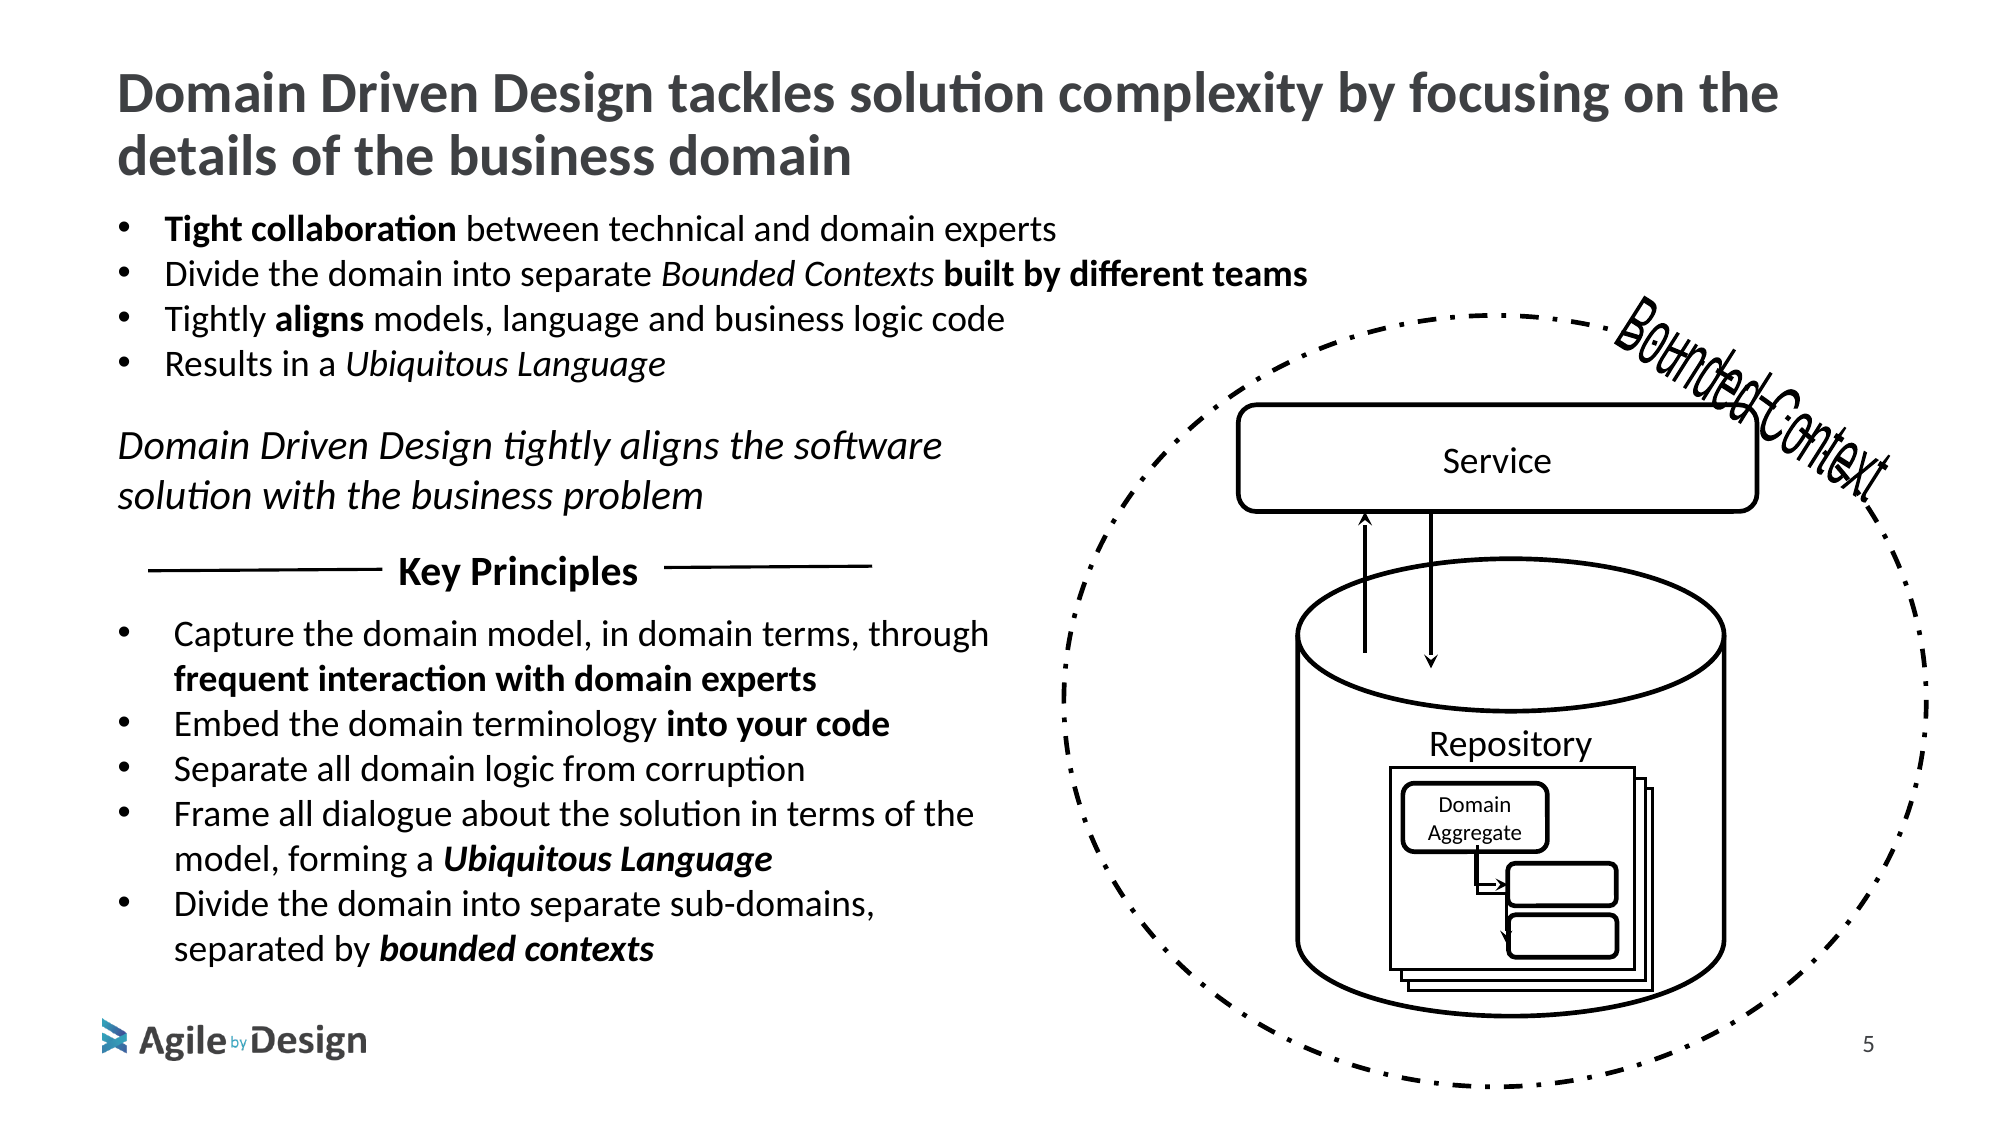

# Domain Driven Design tackles solution complexity by focusing on the details of the business domain
Tight collaboration between technical and domain experts
Divide the domain into separate Bounded Contexts built by different teams
Tightly aligns models, language and business logic code
Results in a Ubiquitous Language

Bounded Context
Service
Domain Driven Design tightly aligns the software solution with the business problem
Key Principles
Repository
Capture the domain model, in domain terms, through frequent interaction with domain experts
Embed the domain terminology into your code
Separate all domain logic from corruption
Frame all dialogue about the solution in terms of the model, forming a Ubiquitous Language
Divide the domain into separate sub-domains, separated by bounded contexts
c
c
Domain Aggregate

c
5